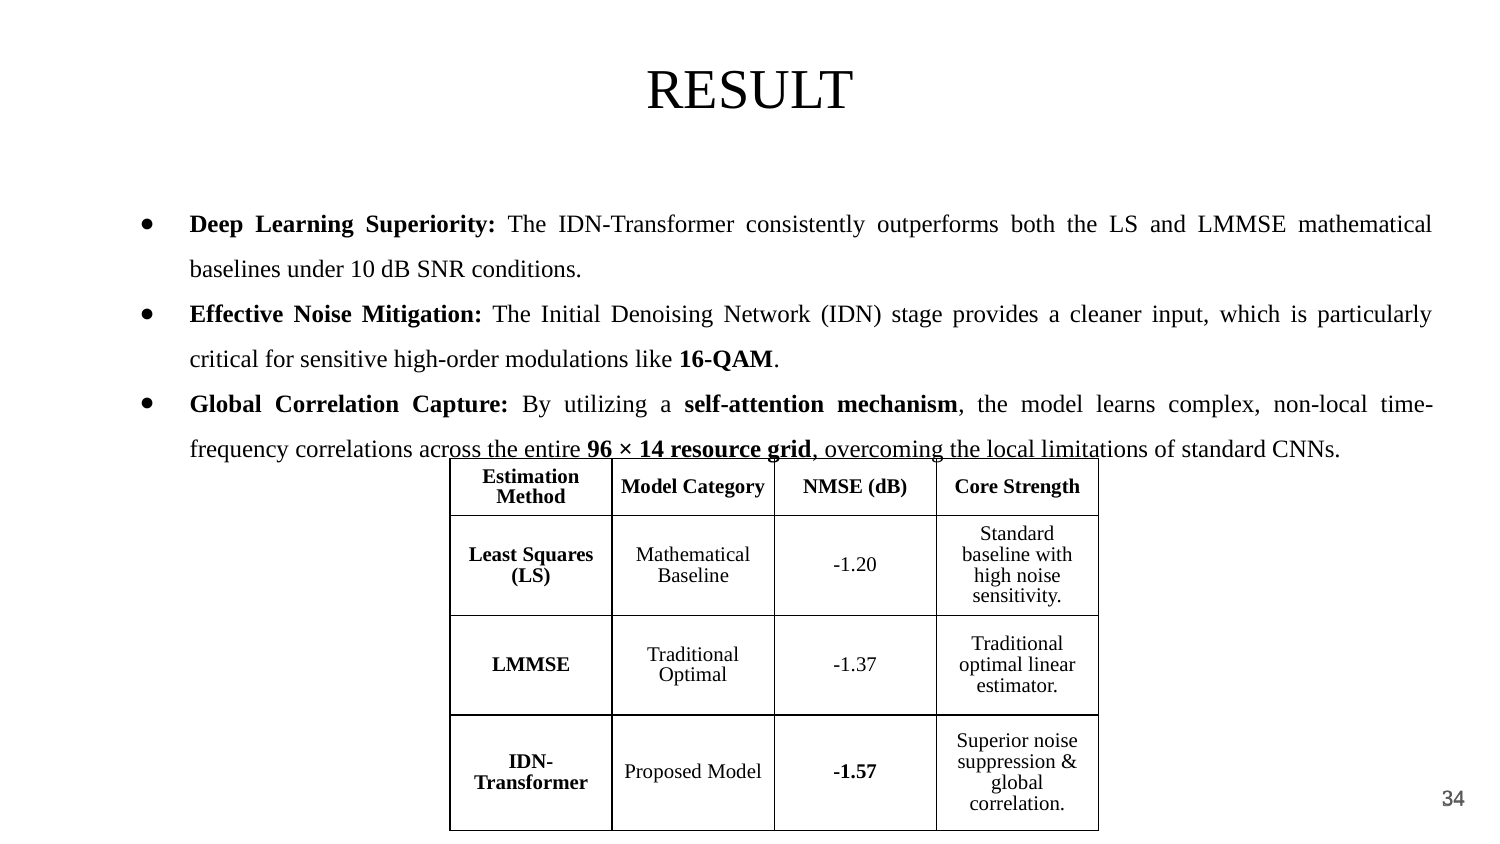

RESULT
Deep Learning Superiority: The IDN-Transformer consistently outperforms both the LS and LMMSE mathematical baselines under 10 dB SNR conditions.
Effective Noise Mitigation: The Initial Denoising Network (IDN) stage provides a cleaner input, which is particularly critical for sensitive high-order modulations like 16-QAM.
Global Correlation Capture: By utilizing a self-attention mechanism, the model learns complex, non-local time-frequency correlations across the entire 96 × 14 resource grid, overcoming the local limitations of standard CNNs.
| Estimation Method | Model Category | NMSE (dB) | Core Strength |
| --- | --- | --- | --- |
| Least Squares (LS) | Mathematical Baseline | -1.20 | Standard baseline with high noise sensitivity. |
| LMMSE | Traditional Optimal | -1.37 | Traditional optimal linear estimator. |
| IDN-Transformer | Proposed Model | -1.57 | Superior noise suppression & global correlation. |
34
34